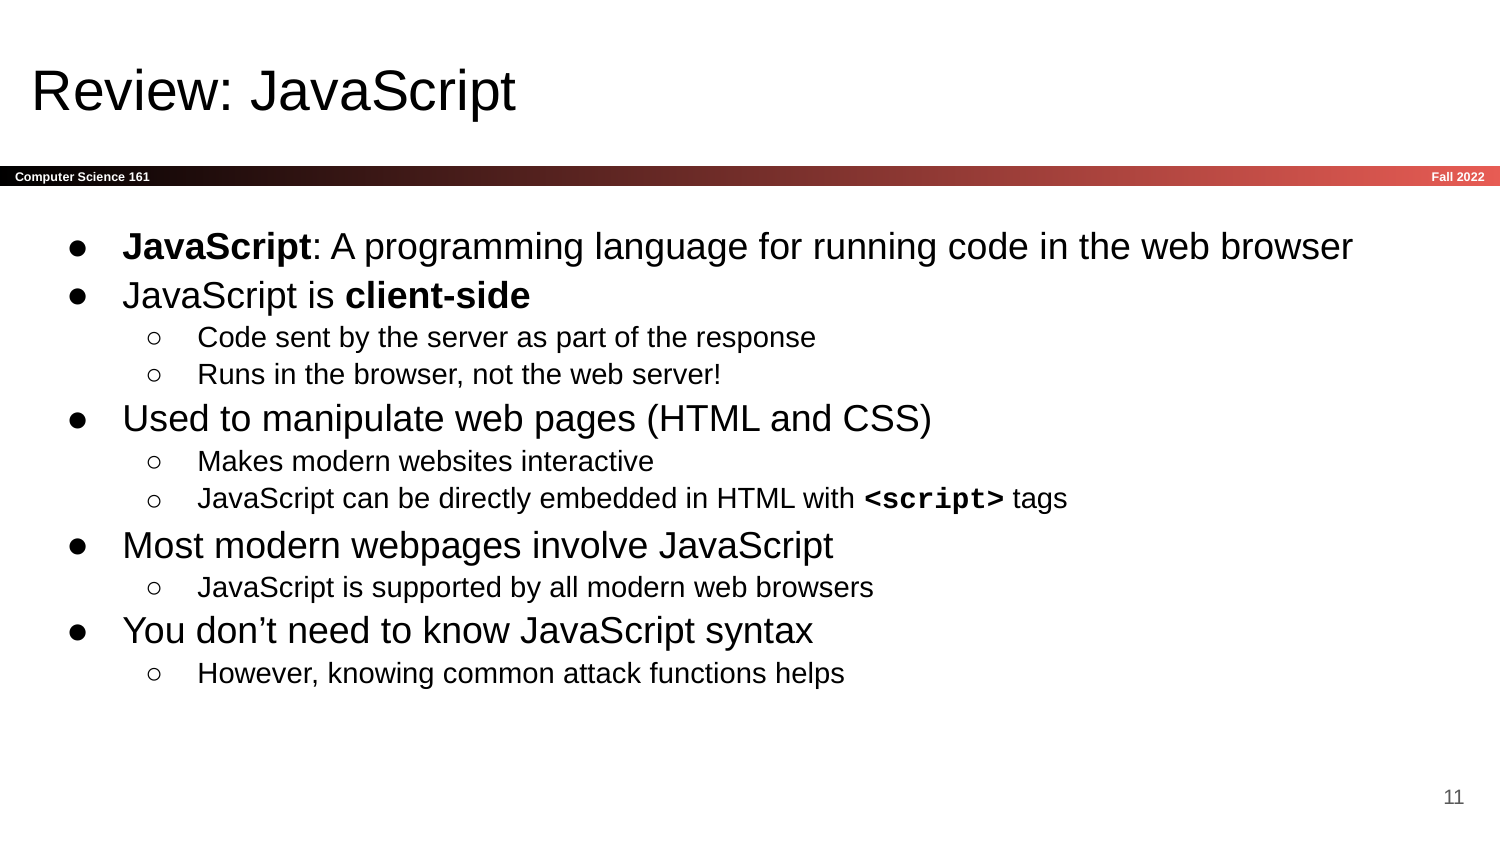

# Review: JavaScript
JavaScript: A programming language for running code in the web browser
JavaScript is client-side
Code sent by the server as part of the response
Runs in the browser, not the web server!
Used to manipulate web pages (HTML and CSS)
Makes modern websites interactive
JavaScript can be directly embedded in HTML with <script> tags
Most modern webpages involve JavaScript
JavaScript is supported by all modern web browsers
You don’t need to know JavaScript syntax
However, knowing common attack functions helps
11